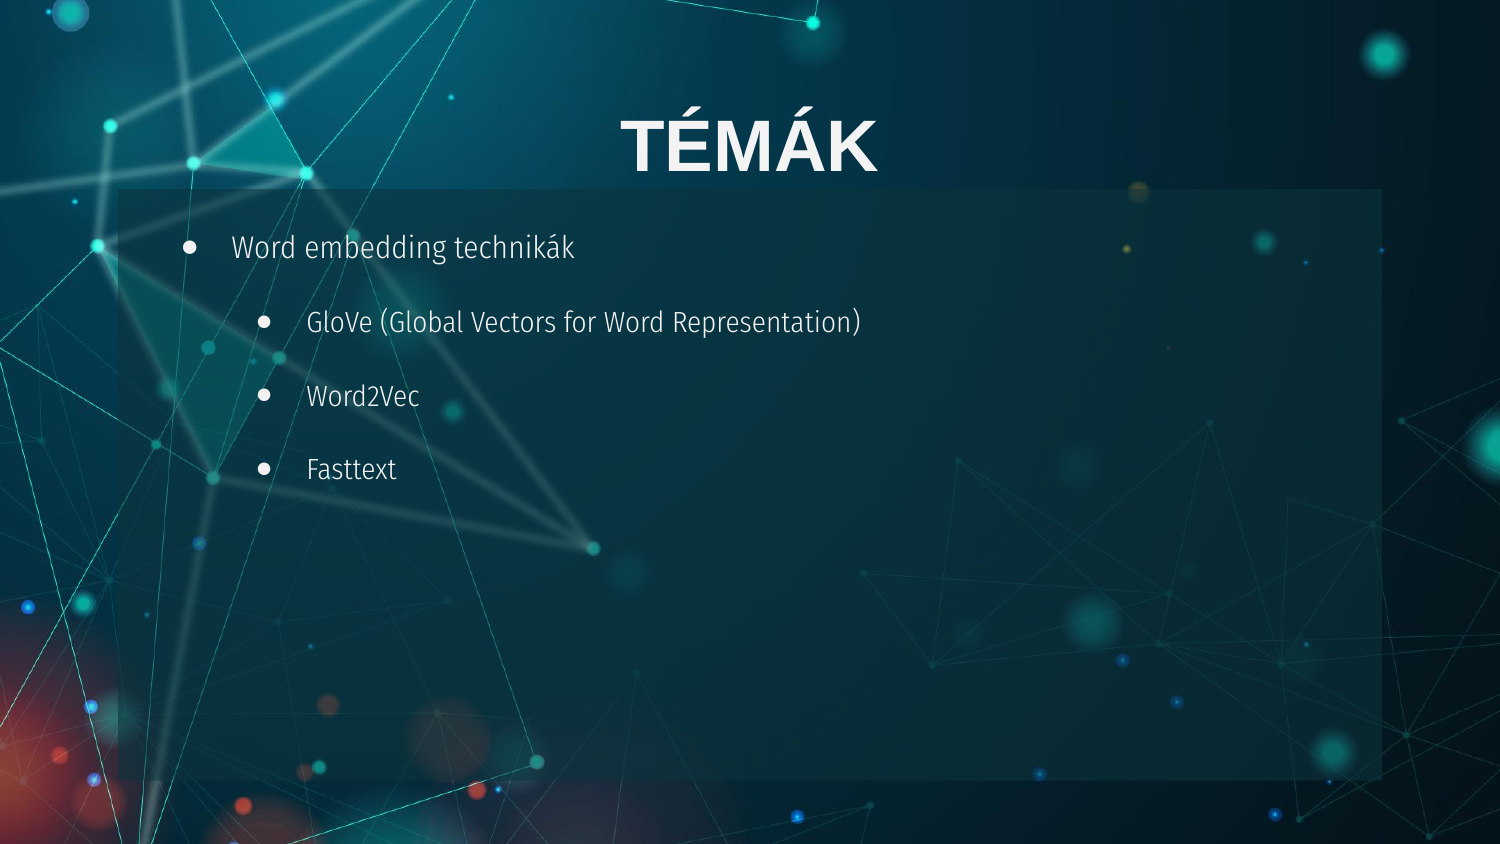

# TÉMÁK
Word embedding technikák
GloVe (Global Vectors for Word Representation)
Word2Vec
Fasttext